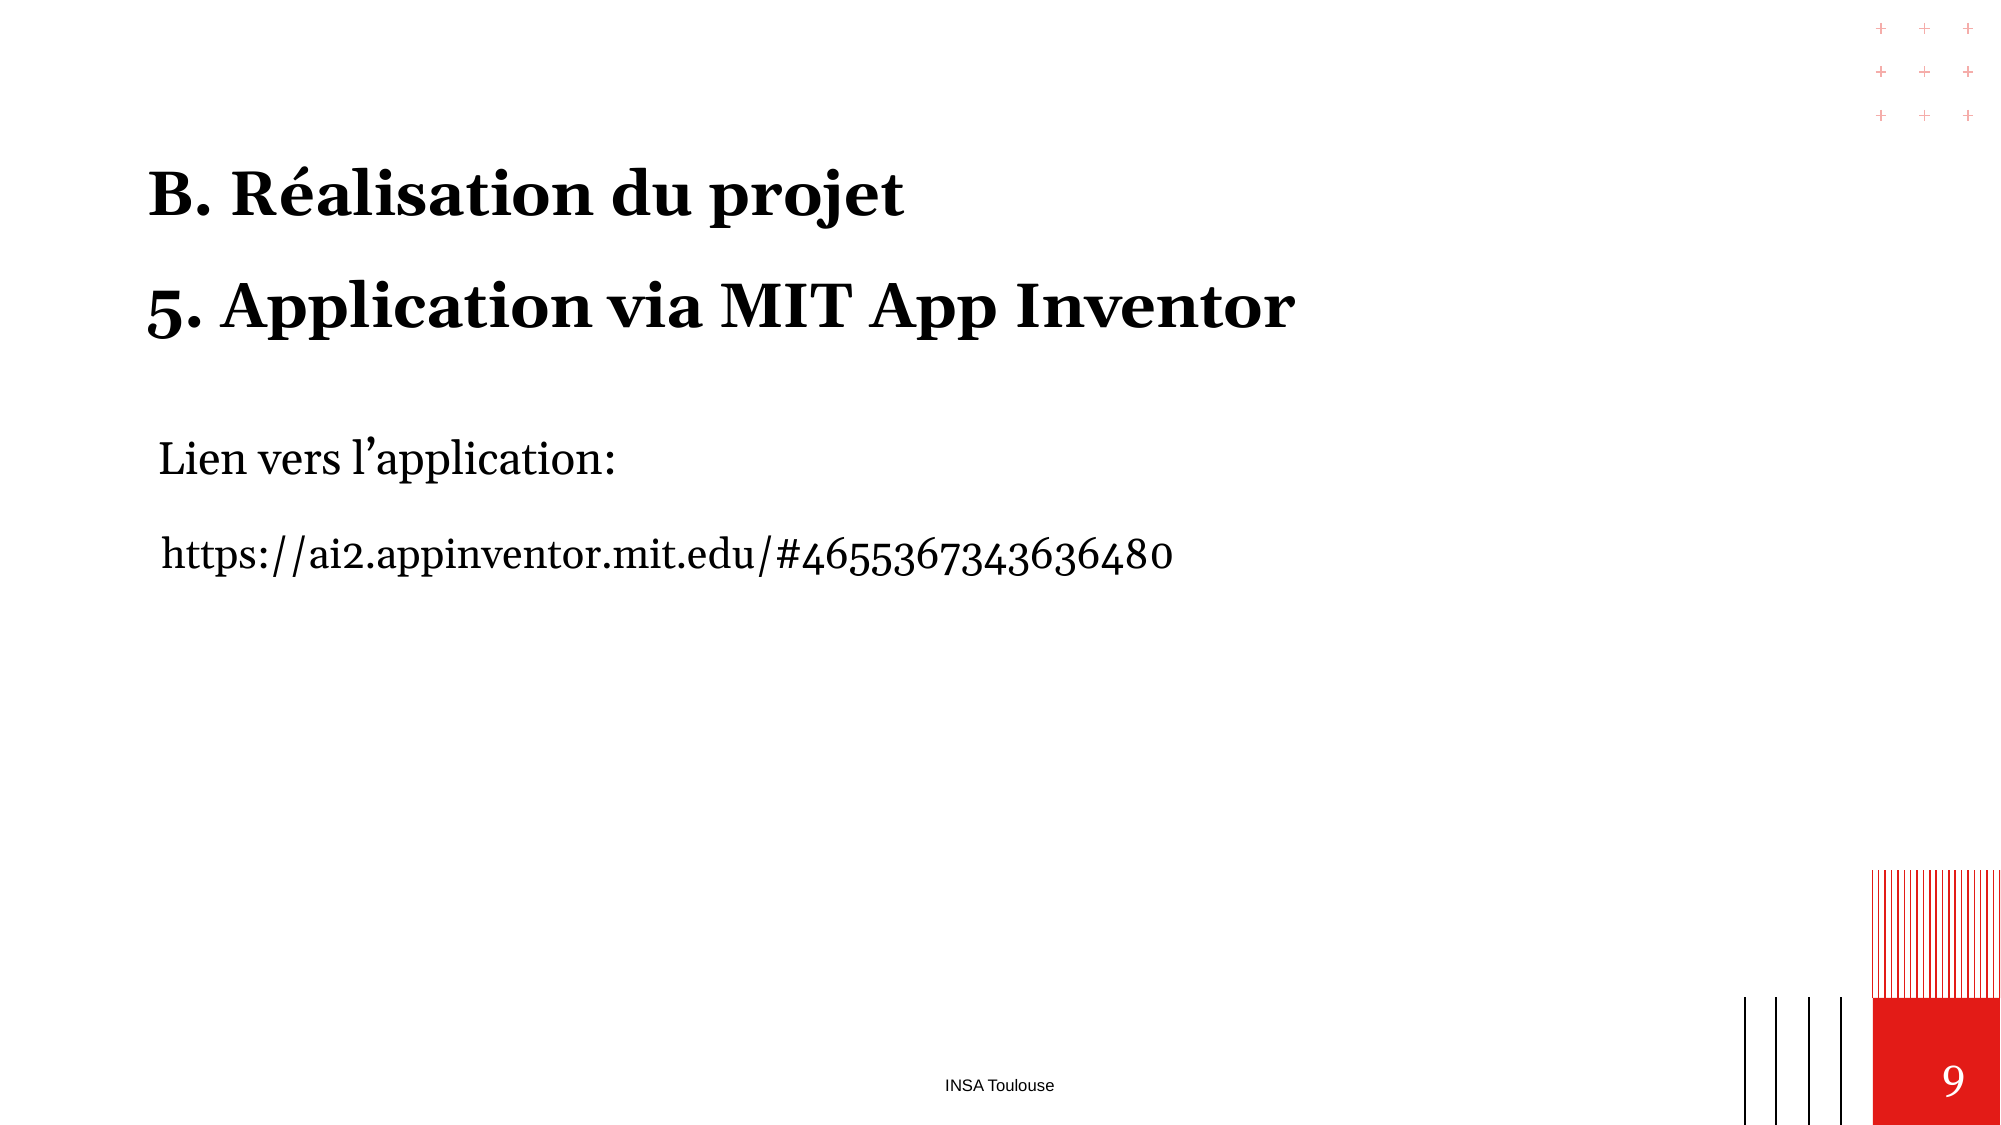

# B. Réalisation du projet
5. Application via MIT App Inventor
Lien vers l’application:
https://ai2.appinventor.mit.edu/#4655367343636480
9

INSA Toulouse